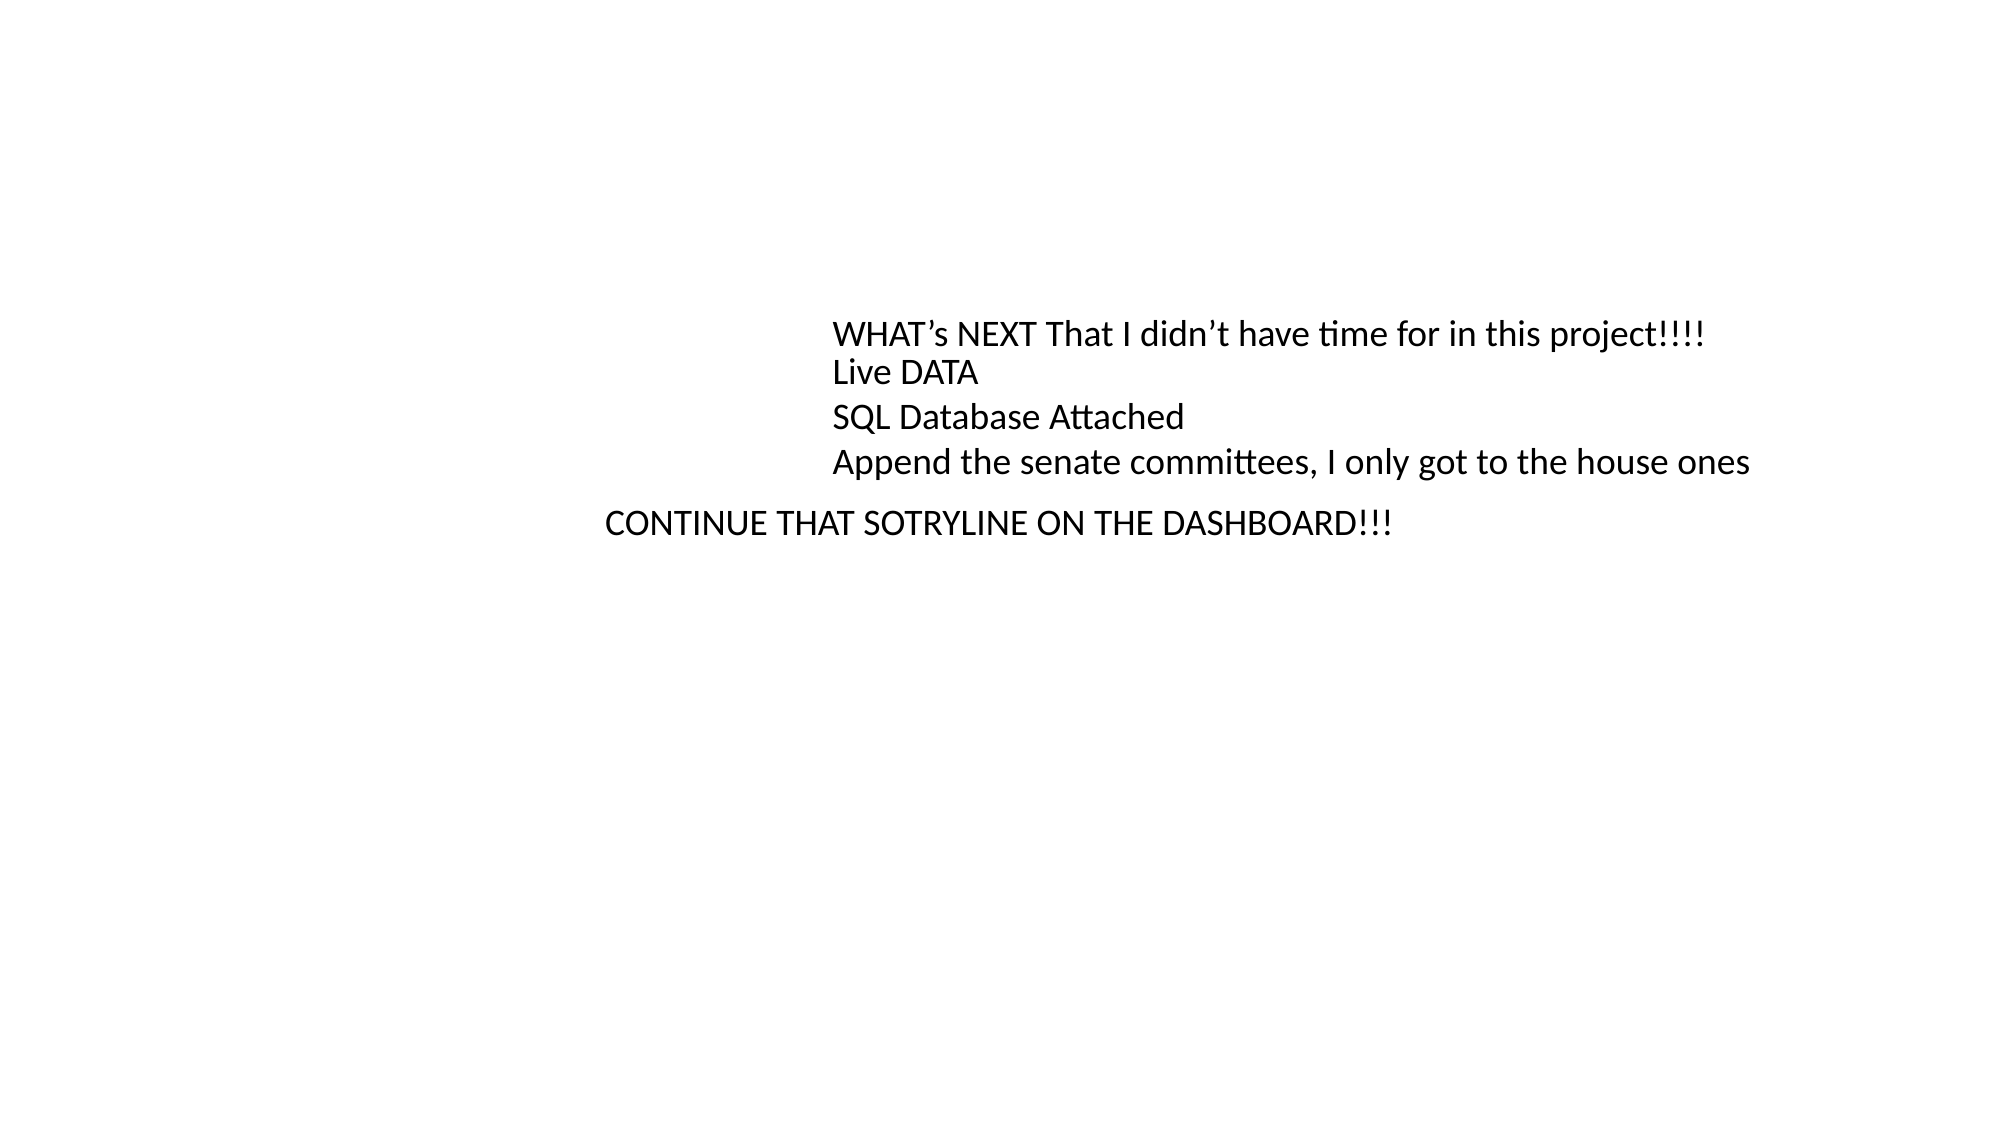

WHAT’s NEXT That I didn’t have time for in this project!!!!
Live DATA
SQL Database Attached
Append the senate committees, I only got to the house ones
CONTINUE THAT SOTRYLINE ON THE DASHBOARD!!!